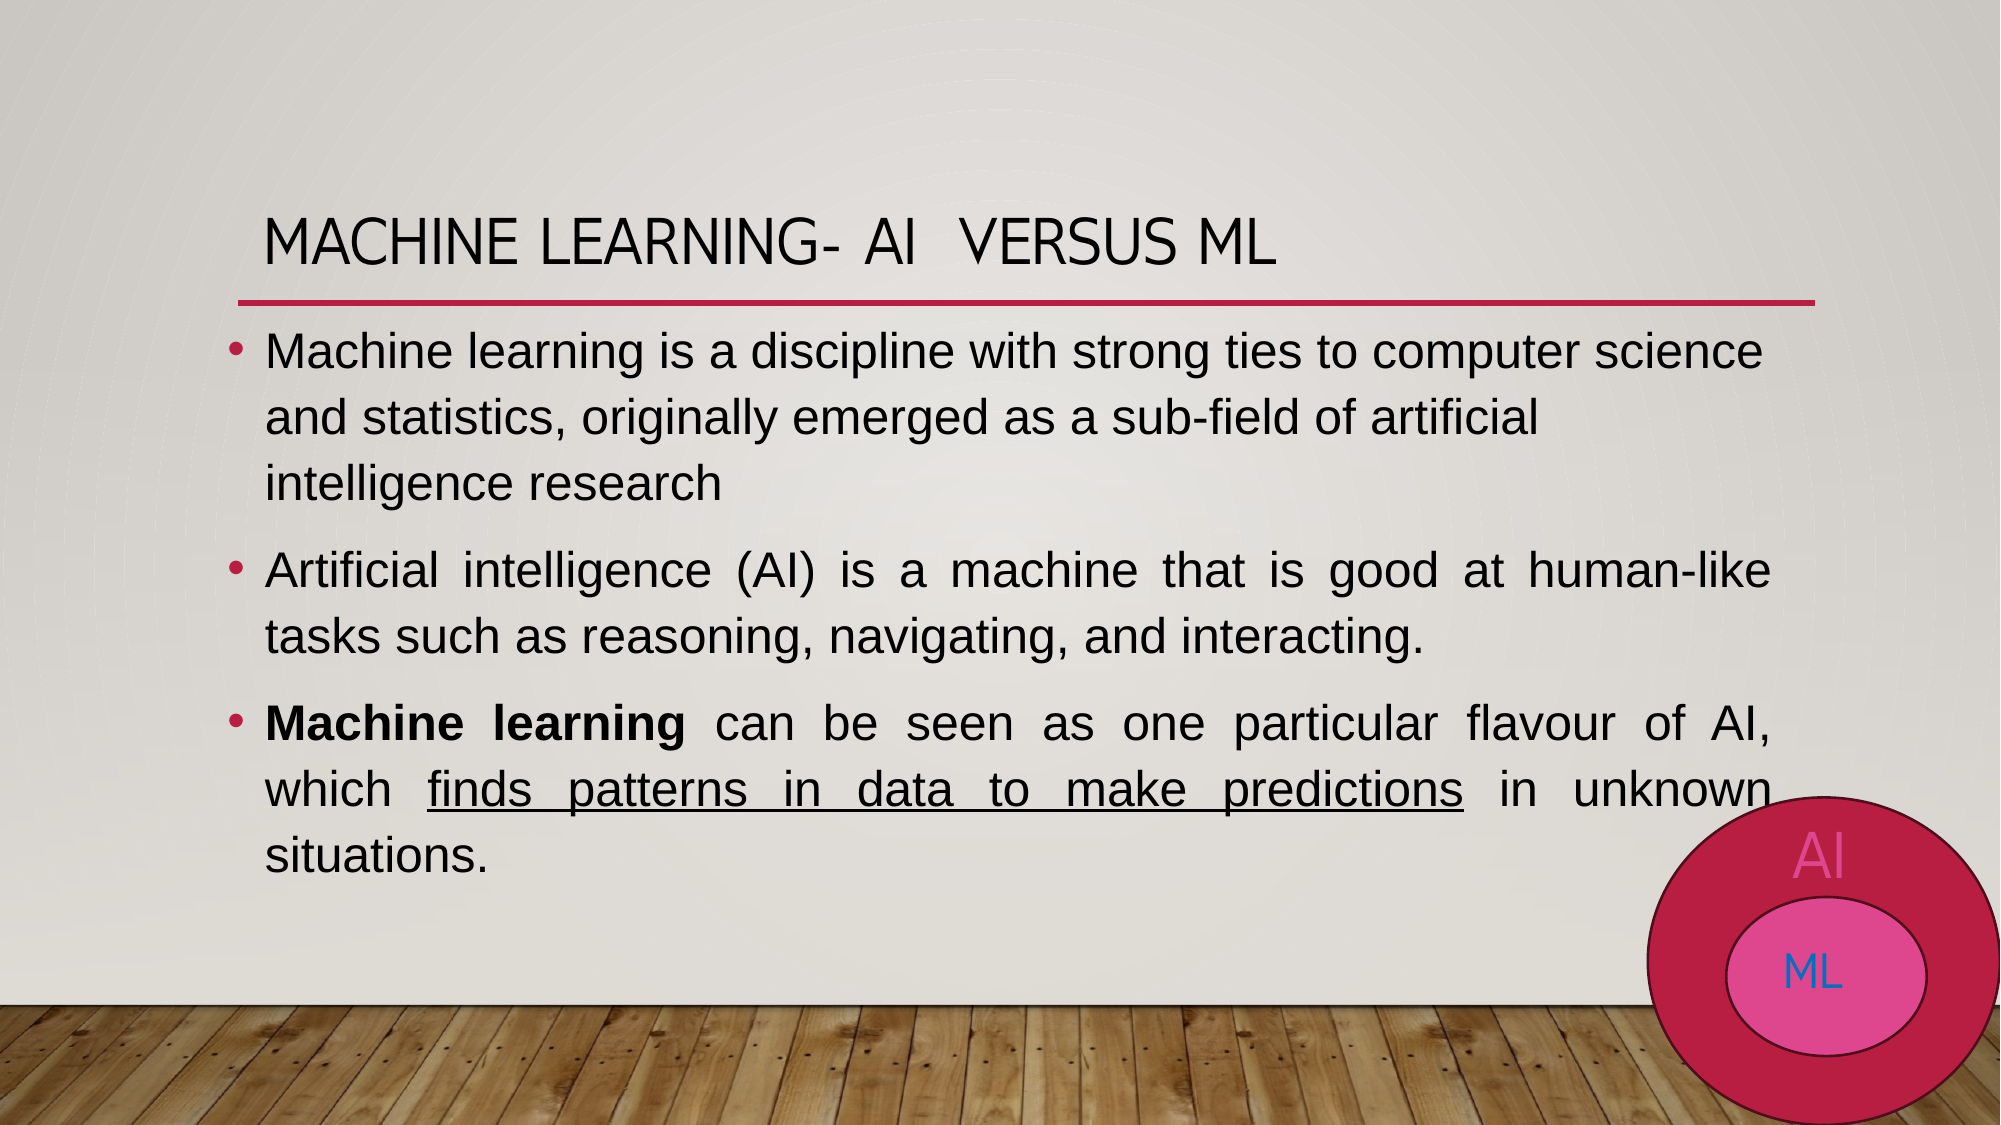

# Machine Learning- AI  versus ML
Machine learning is a discipline with strong ties to computer science and statistics, originally emerged as a sub-field of artificial intelligence research
Artificial intelligence (AI) is a machine that is good at human-like tasks such as reasoning, navigating, and interacting.
Machine learning can be seen as one particular flavour of AI, which finds patterns in data to make predictions in unknown situations.

AI

ML